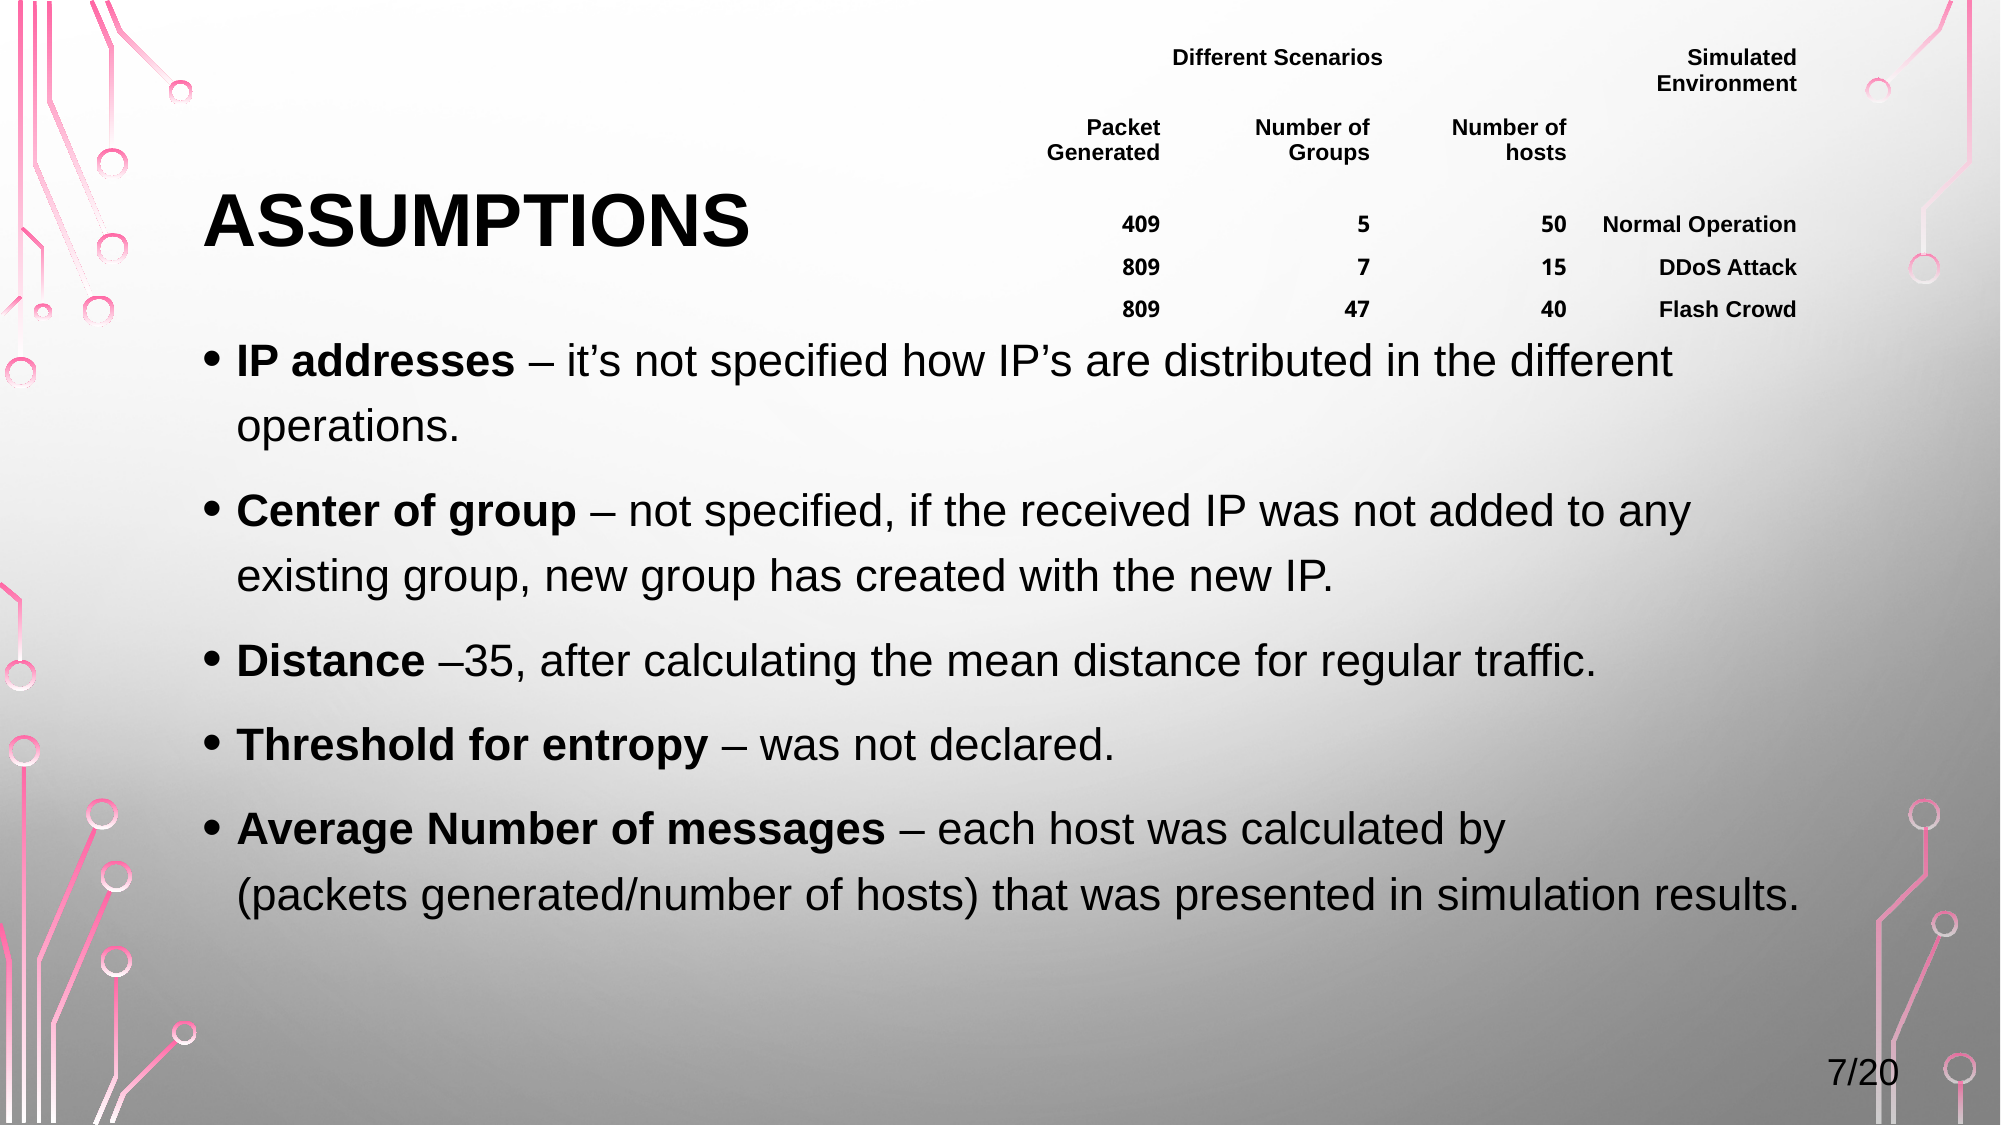

| Different Scenarios |  |  | Simulated Environment |
| --- | --- | --- | --- |
| Packet Generated | Number of Groups | Number of hosts |  |
| 409 | 5 | 50 | Normal Operation |
| 809 | 7 | 15 | DDoS Attack |
| 809 | 47 | 40 | Flash Crowd |
# Assumptions
IP addresses – it’s not specified how IP’s are distributed in the different operations.
Center of group – not specified, if the received IP was not added to any existing group, new group has created with the new IP.
Distance –35, after calculating the mean distance for regular traffic.
Threshold for entropy – was not declared.
Average Number of messages – each host was calculated by
(packets generated/number of hosts) that was presented in simulation results.
7
7/20